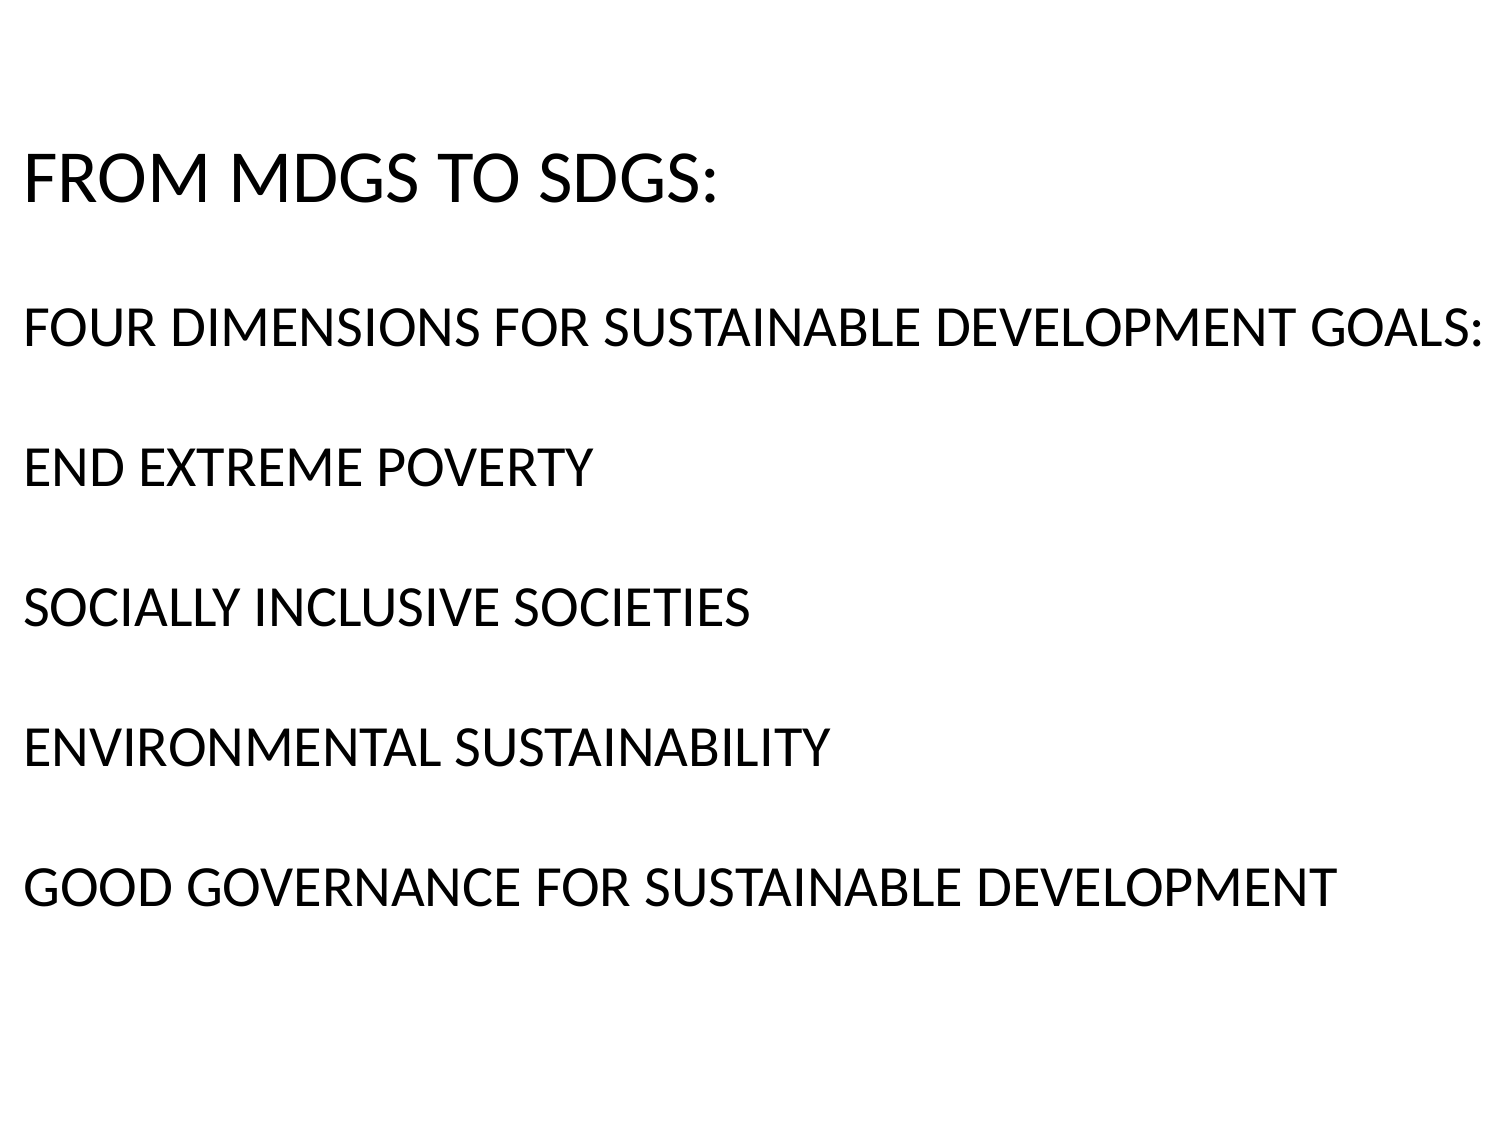

FROM MDGS TO SDGS:

FOUR DIMENSIONS FOR SUSTAINABLE DEVELOPMENT GOALS:

END EXTREME POVERTY
SOCIALLY INCLUSIVE SOCIETIES
ENVIRONMENTAL SUSTAINABILITY
GOOD GOVERNANCE FOR SUSTAINABLE DEVELOPMENT